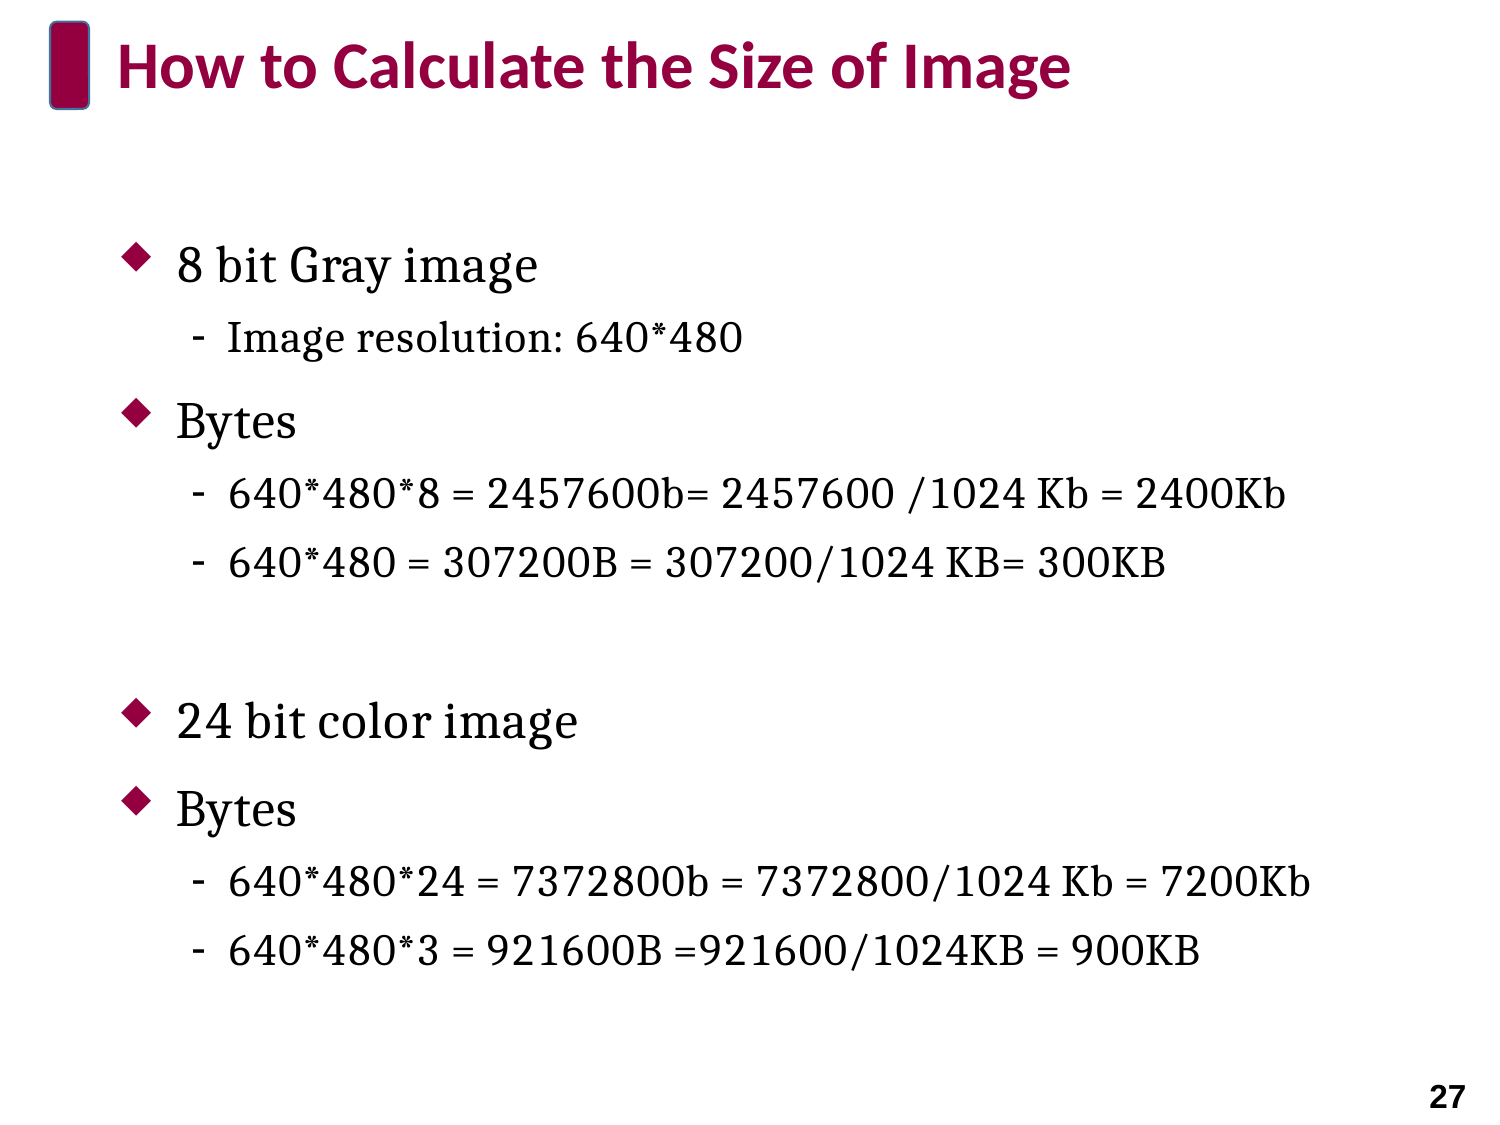

# How to Calculate the Size of Image
8 bit Gray image
Image resolution: 640*480
Bytes
640*480*8 = 2457600b= 2457600 /1024 Kb = 2400Kb
640*480 = 307200B = 307200/1024 KB= 300KB

24 bit color image
Bytes
640*480*24 = 7372800b = 7372800/1024 Kb = 7200Kb
640*480*3 = 921600B =921600/1024KB = 900KB

27